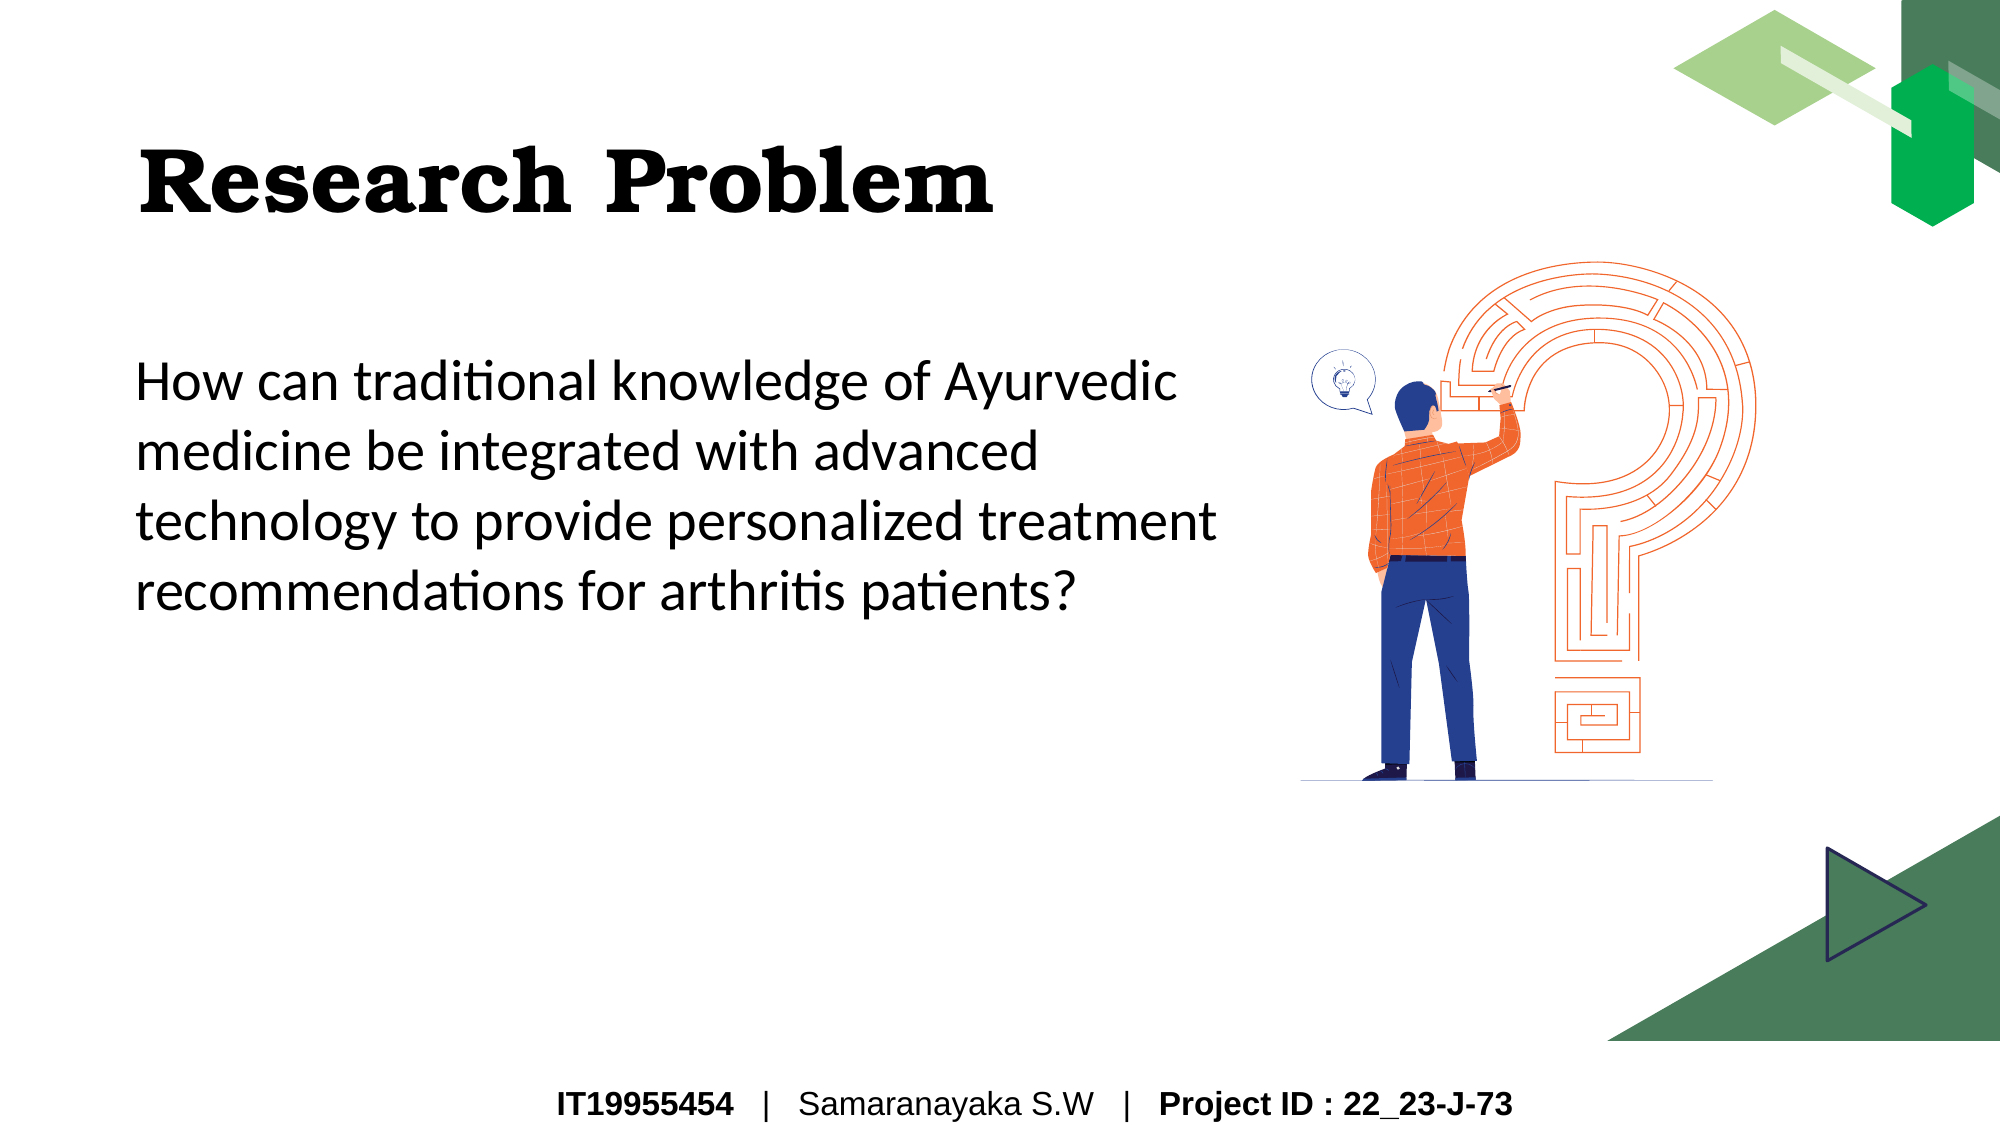

Research Problem

How can traditional knowledge of Ayurvedic medicine be integrated with advanced technology to provide personalized treatment recommendations for arthritis patients?

IT19955454   |   Samaranayaka S.W   |   Project ID : 22_23-J-73